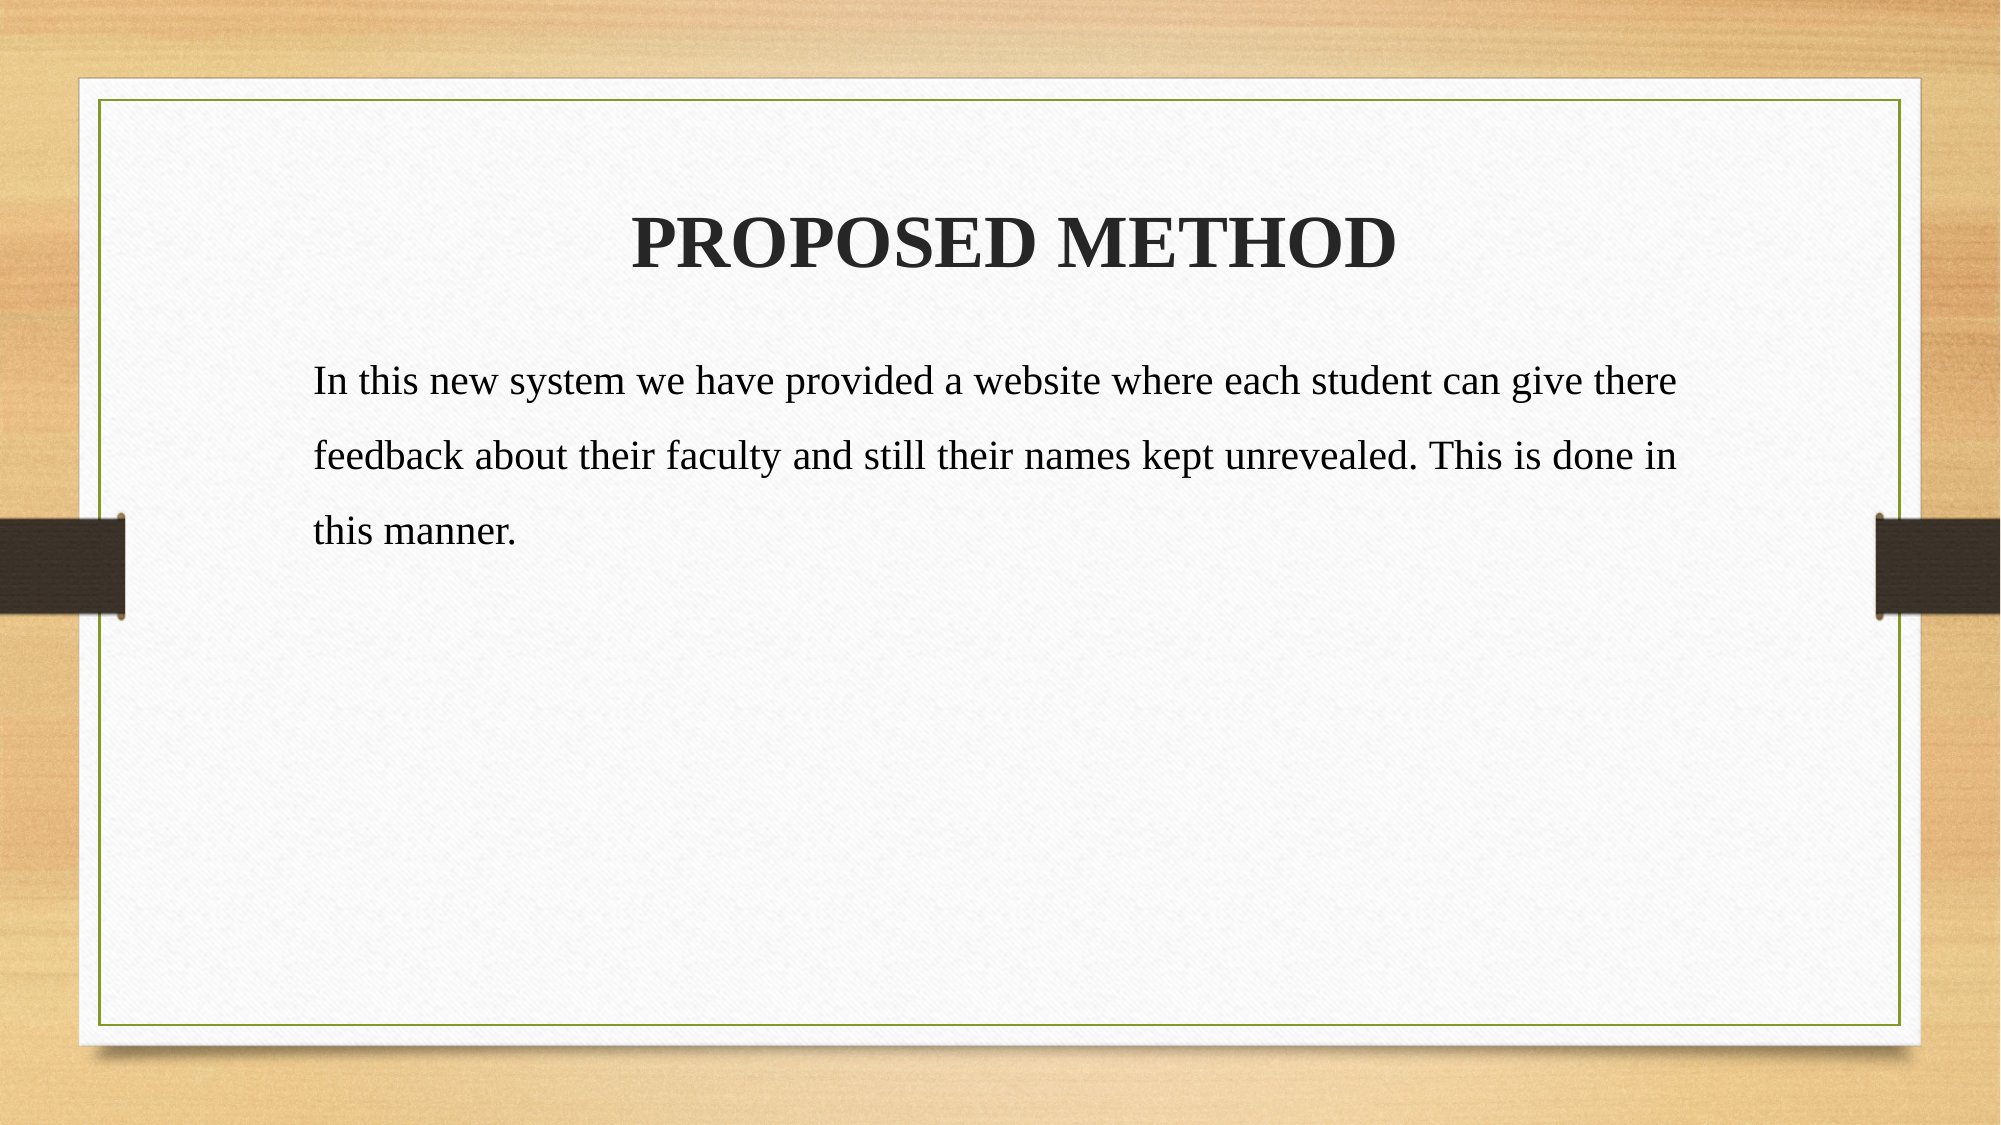

PROPOSED METHOD
In this new system we have provided a website where each student can give there feedback about their faculty and still their names kept unrevealed. This is done in this manner.